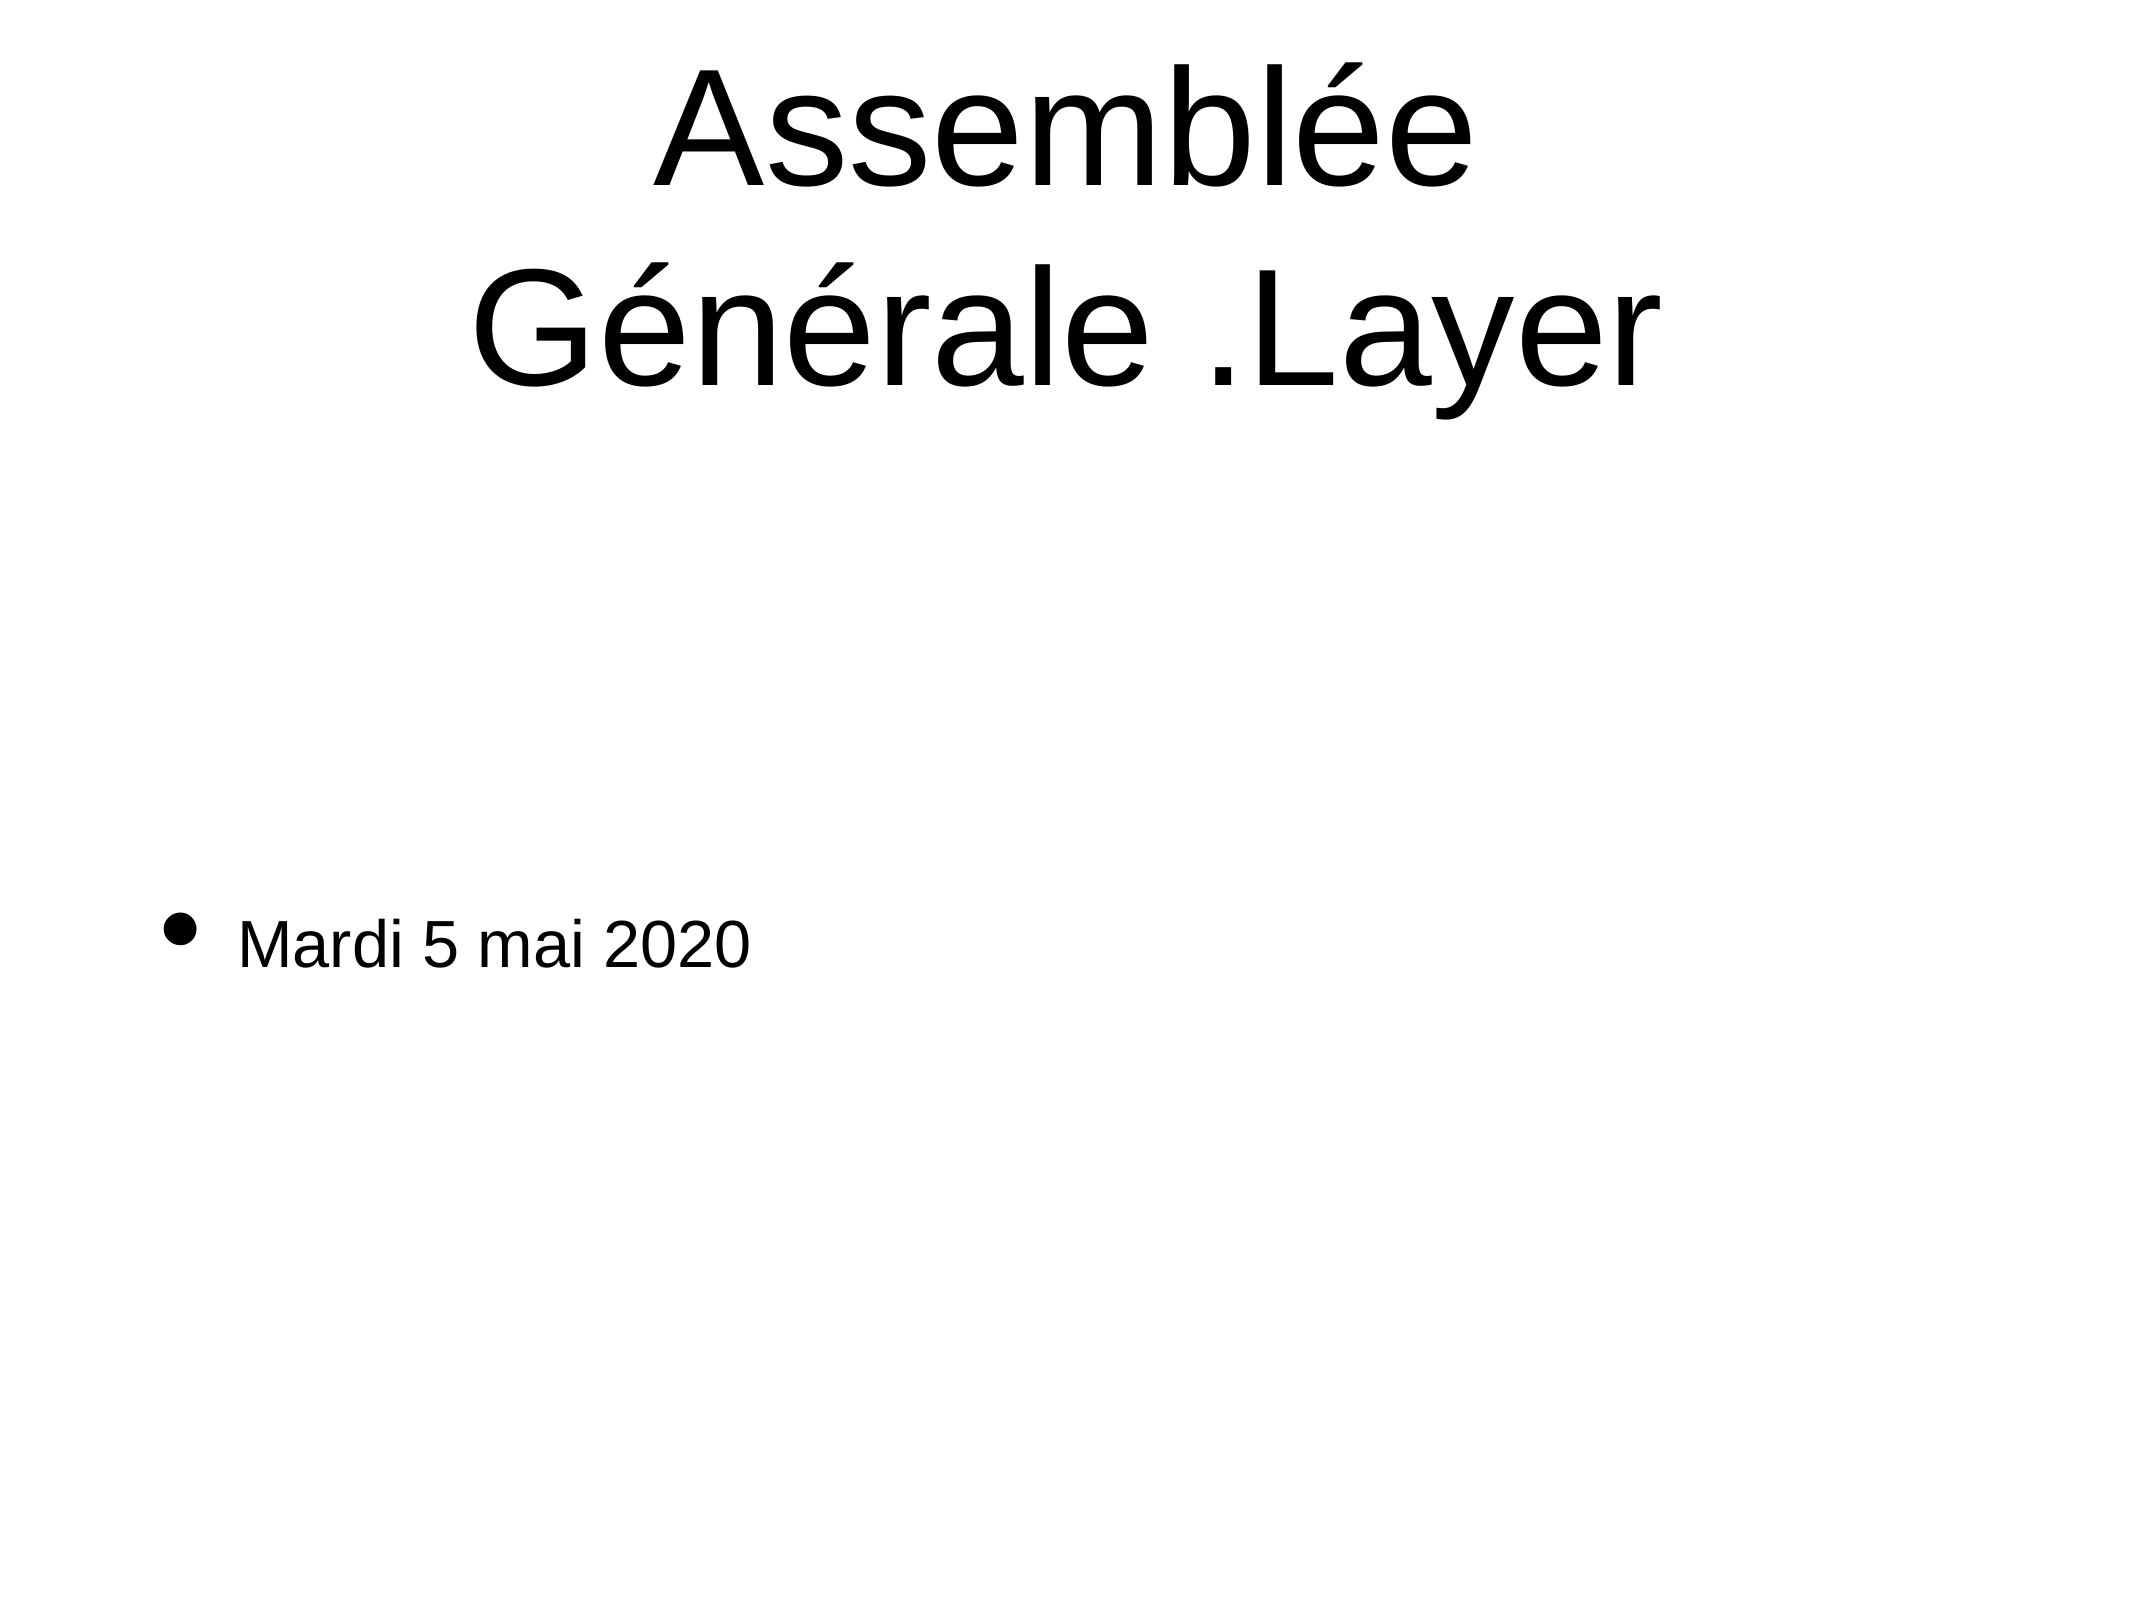

Assemblée Générale .Layer
Mardi 5 mai 2020